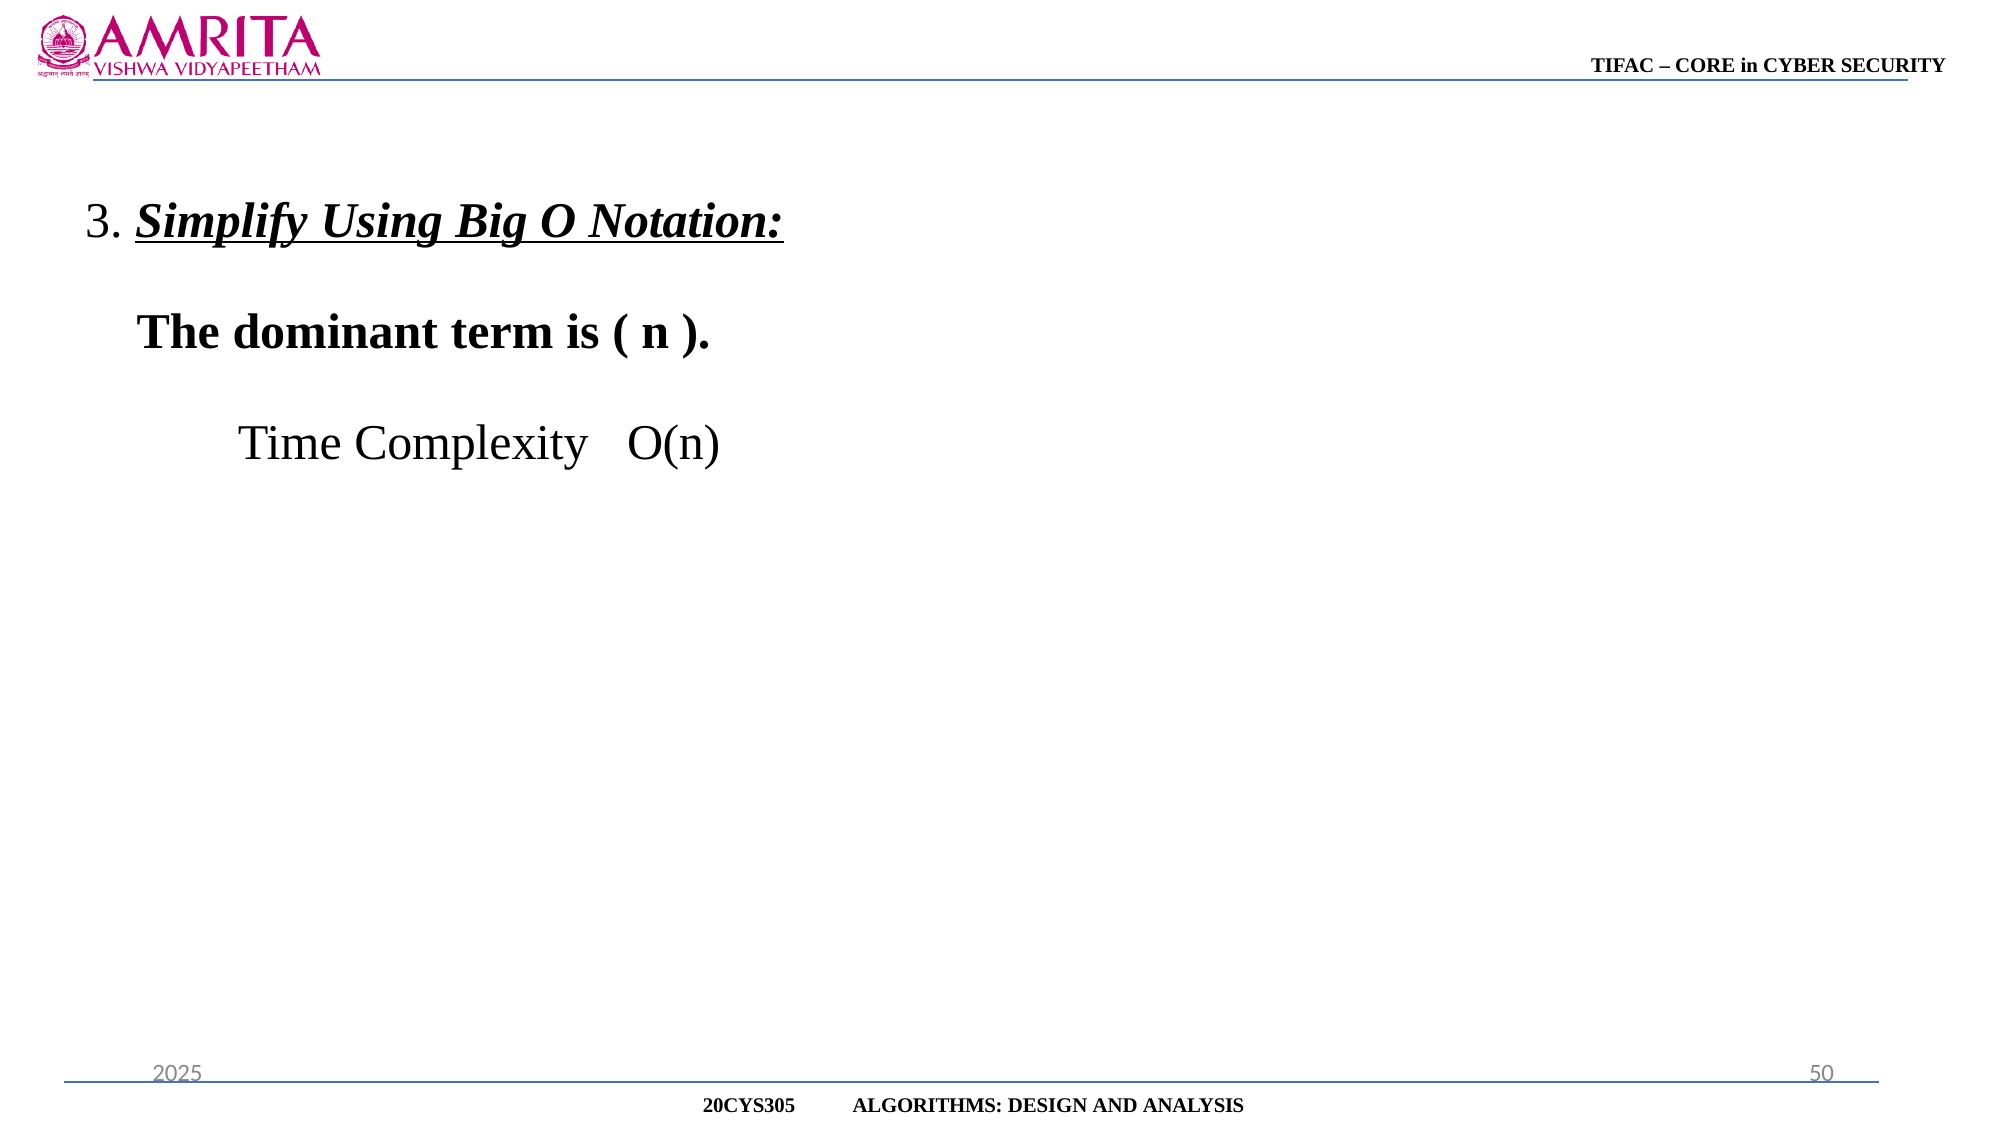

TIFAC – CORE in CYBER SECURITY
# 3. Simplify Using Big O Notation:
The dominant term is ( n ).
Time Complexity	O(n)
2025
50
20CYS305
ALGORITHMS: DESIGN AND ANALYSIS